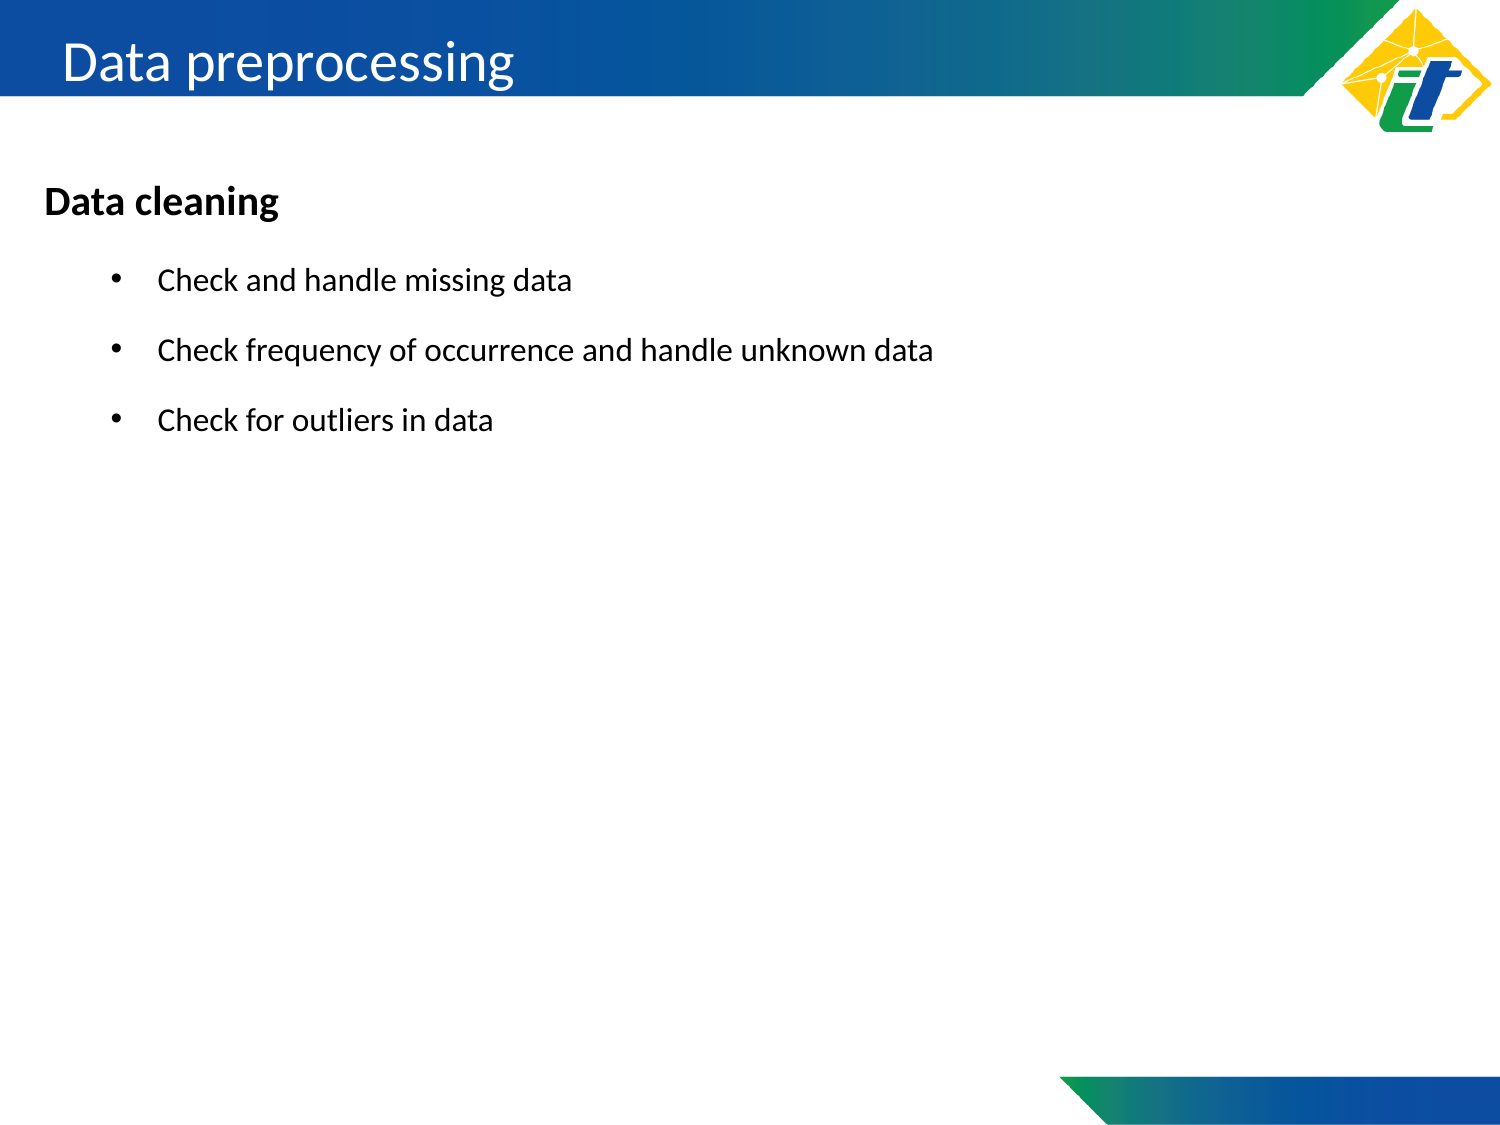

# Data preprocessing
Data cleaning

Check and handle missing data
Check frequency of occurrence and handle unknown data
Check for outliers in data

15